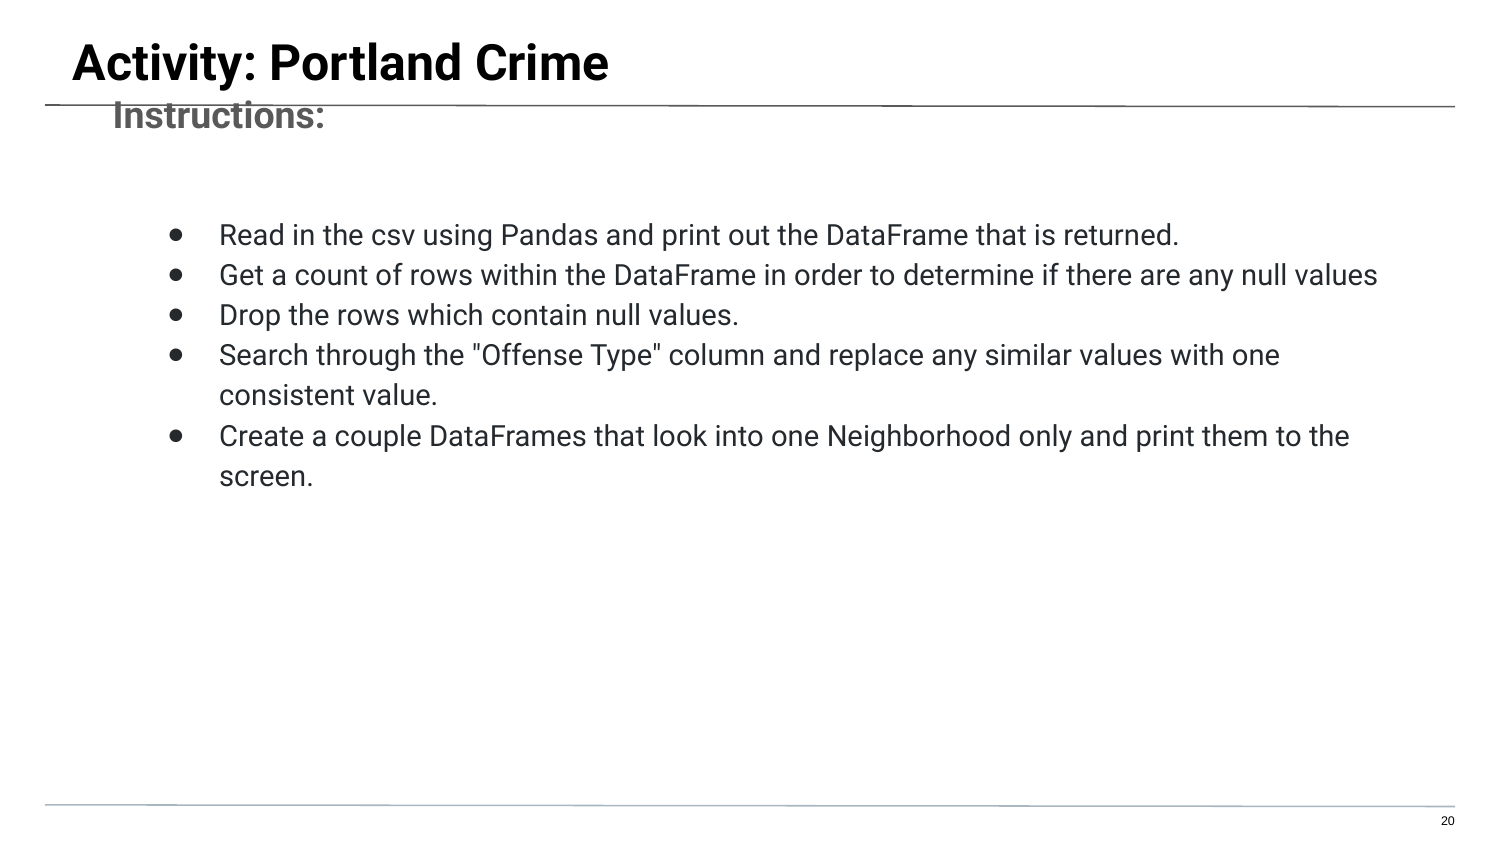

# Activity: Portland Crime

Instructions:
Read in the csv using Pandas and print out the DataFrame that is returned.
Get a count of rows within the DataFrame in order to determine if there are any null values
Drop the rows which contain null values.
Search through the "Offense Type" column and replace any similar values with one consistent value.
Create a couple DataFrames that look into one Neighborhood only and print them to the screen.

20